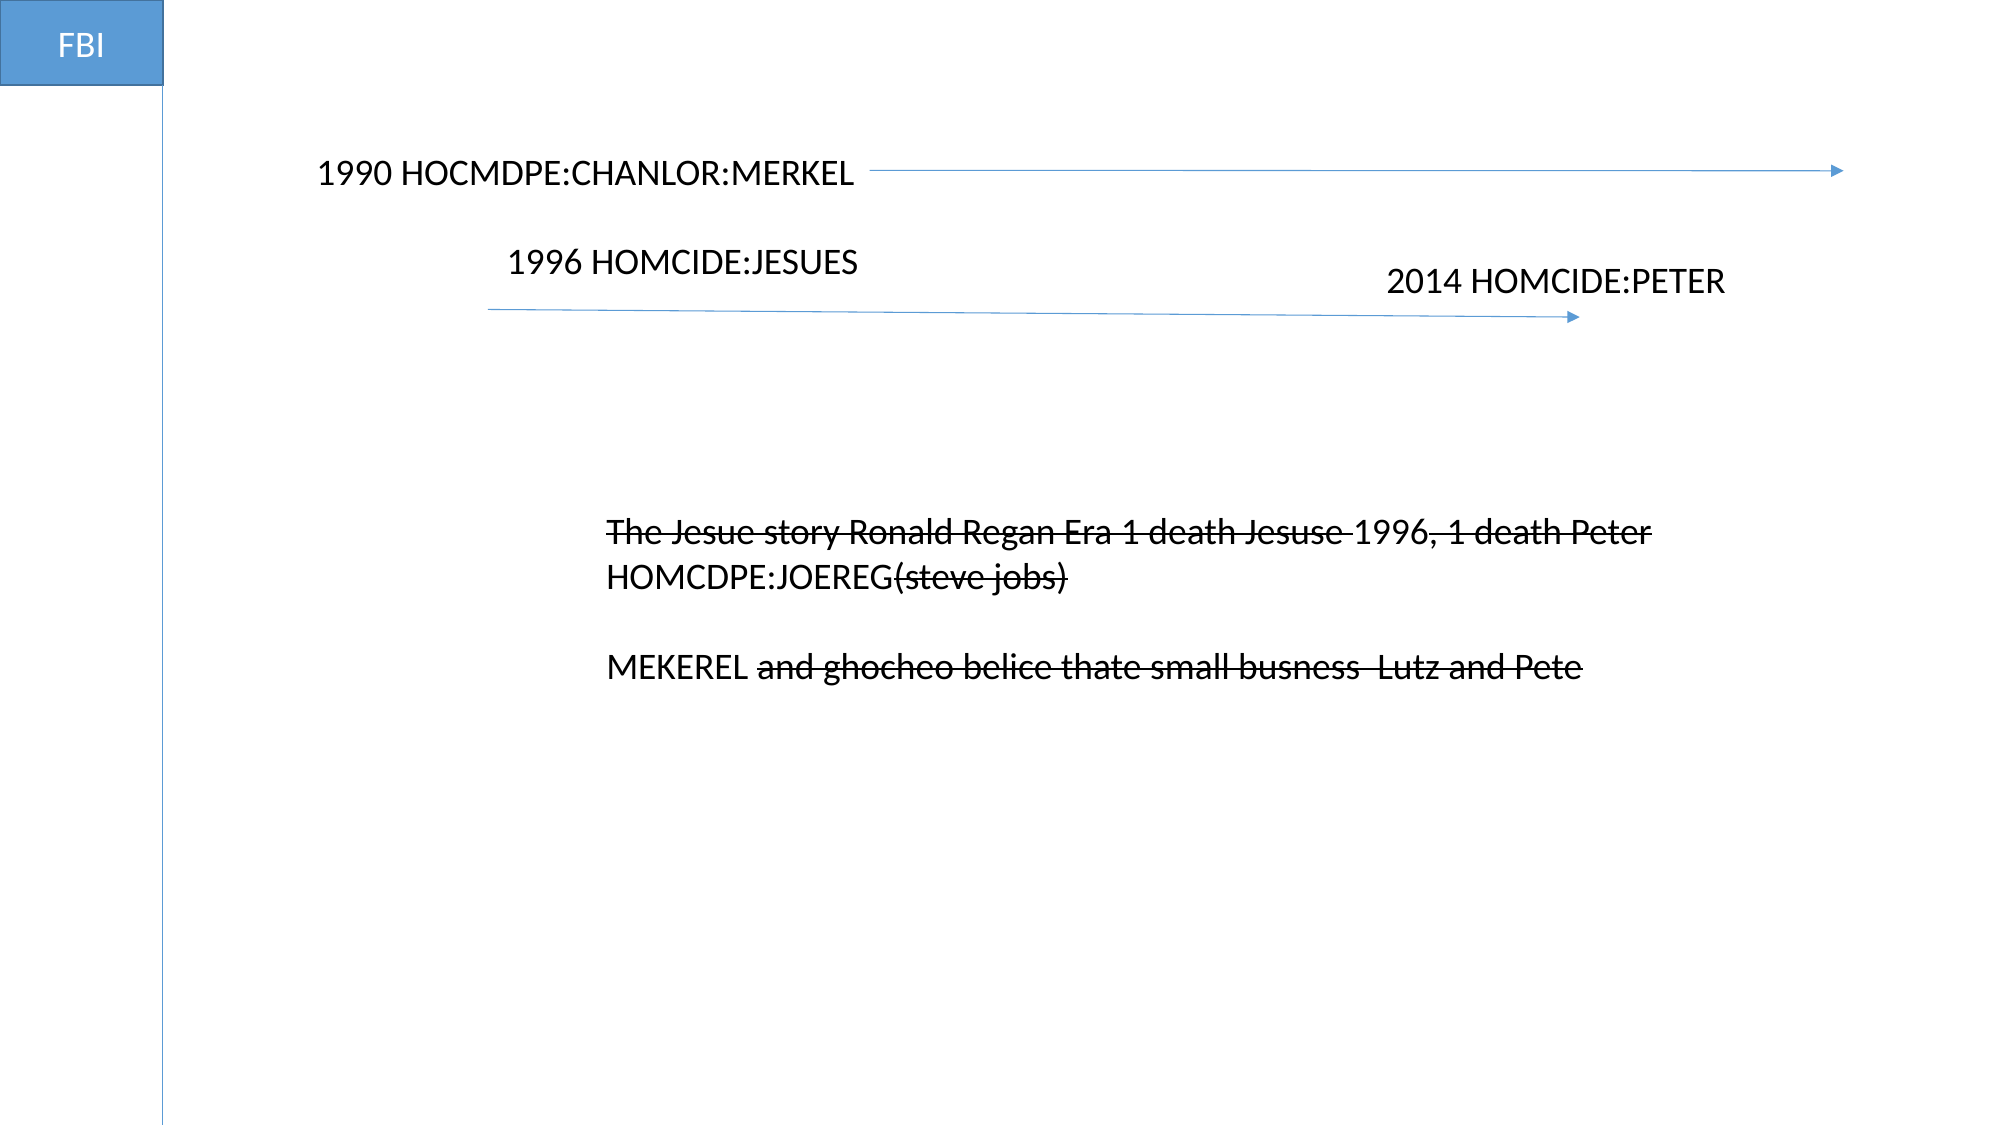

FBI
1990 HOCMDPE:CHANLOR:MERKEL
1996 HOMCIDE:JESUES
2014 HOMCIDE:PETER
The Jesue story Ronald Regan Era 1 death Jesuse 1996, 1 death Peter
HOMCDPE:JOEREG(steve jobs)

MEKEREL and ghocheo belice thate small busness  Lutz and Pete